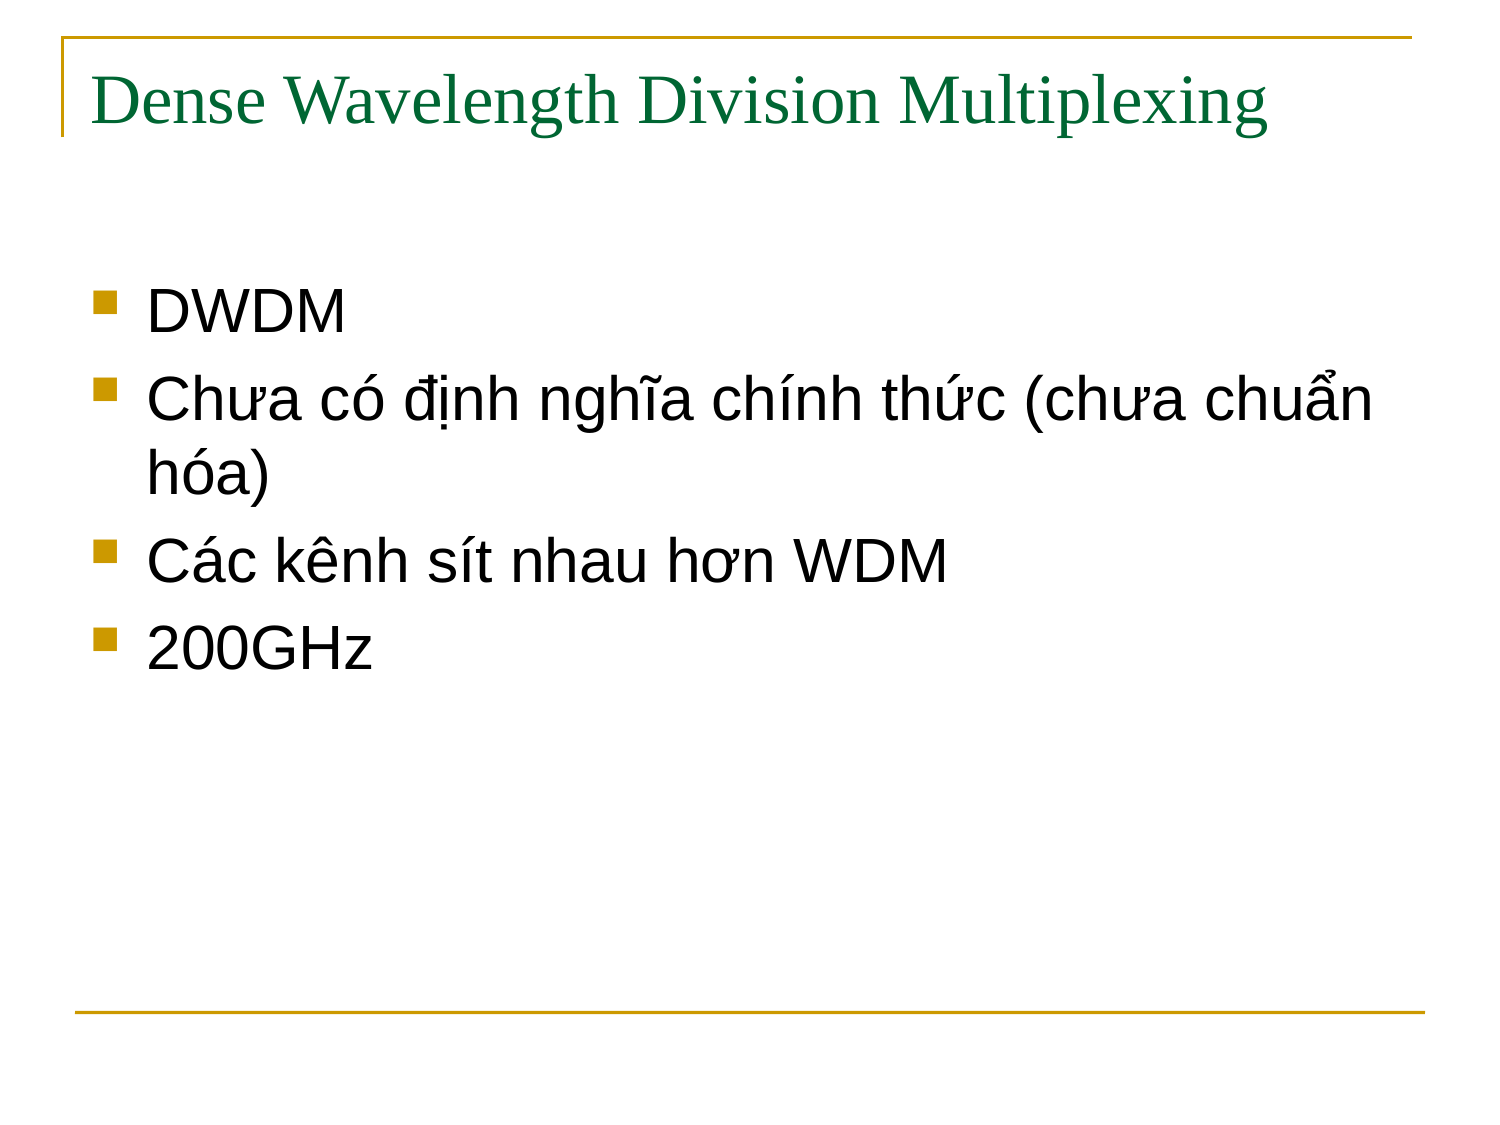

# Dense Wavelength Division Multiplexing
DWDM
Chưa có định nghĩa chính thức (chưa chuẩn hóa)
Các kênh sít nhau hơn WDM
200GHz